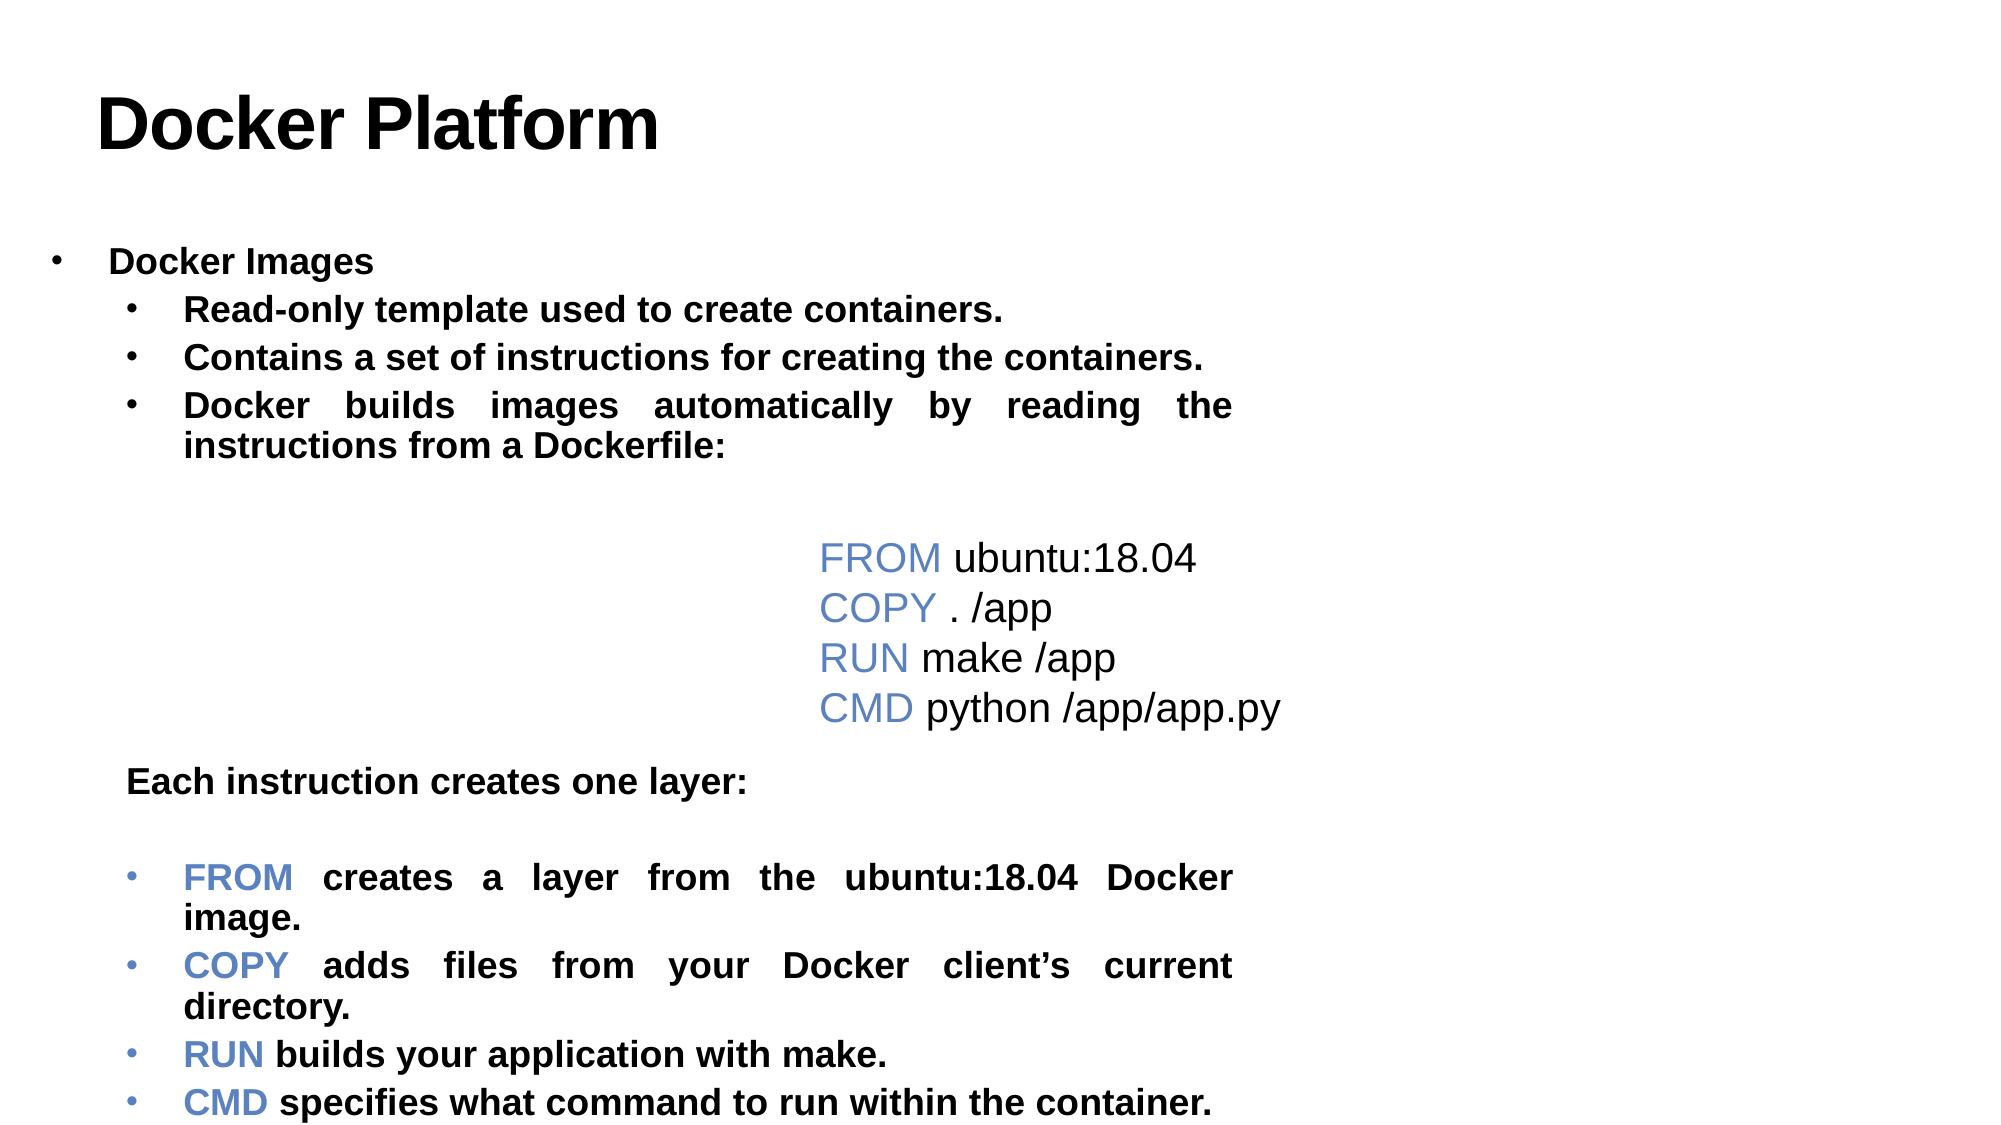

# Docker Platform
Docker Images
Read-only template used to create containers.
Contains a set of instructions for creating the containers.
Docker builds images automatically by reading the instructions from a Dockerfile:

Each instruction creates one layer:

FROM creates a layer from the ubuntu:18.04 Docker image.
COPY adds files from your Docker client’s current directory.
RUN builds your application with make.
CMD specifies what command to run within the container.

FROM ubuntu:18.04
COPY . /app
RUN make /app
CMD python /app/app.py